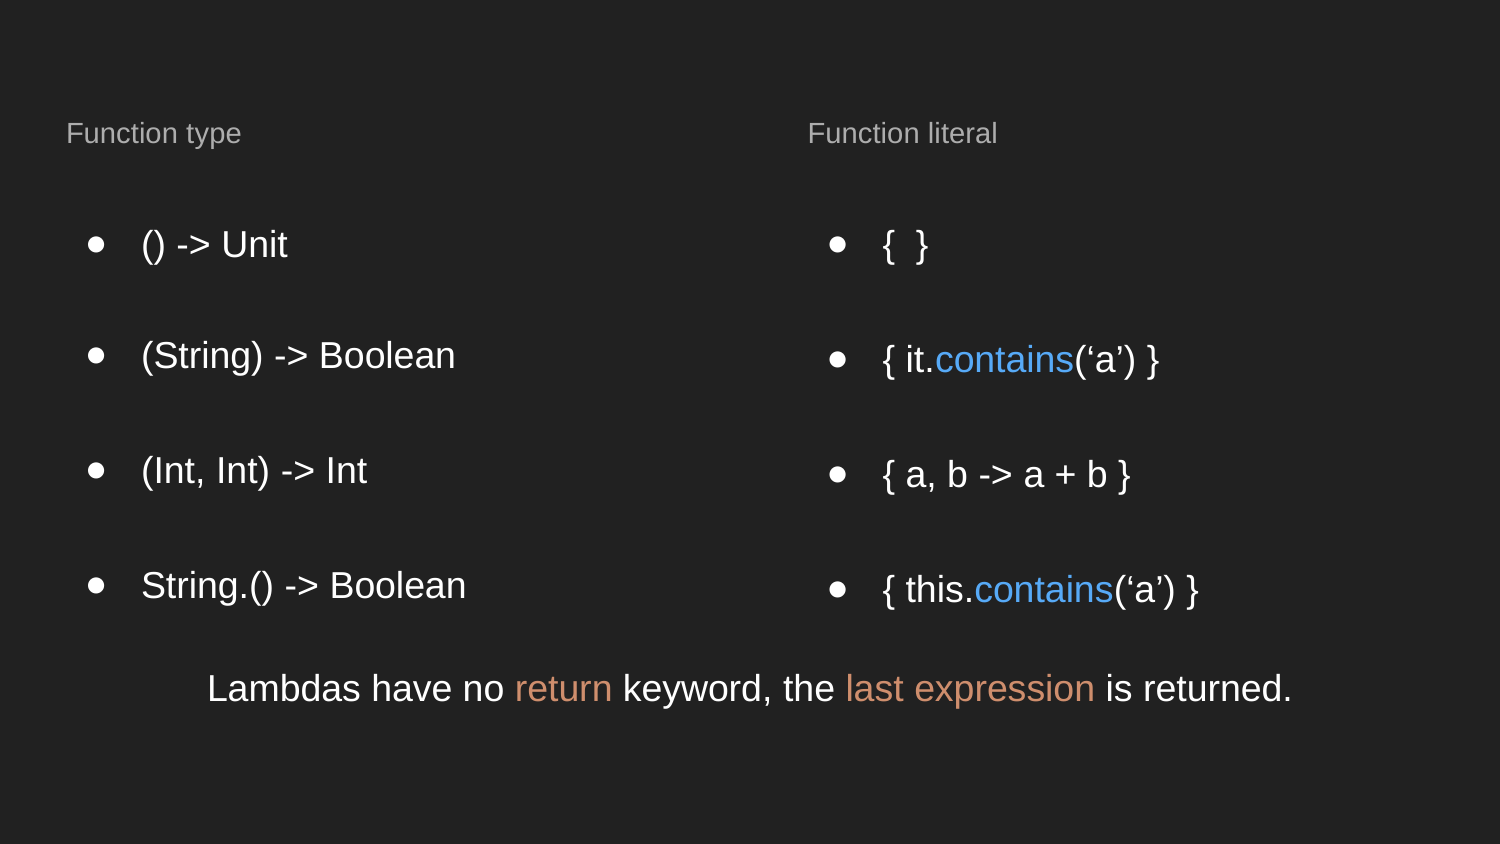

Function type
() -> Unit
(String) -> Boolean
(Int, Int) -> Int
String.() -> Boolean
Function literal
{  }
{ it.contains(‘a’) }
{ a, b -> a + b }
{ this.contains(‘a’) }
Lambdas have no return keyword, the last expression is returned.